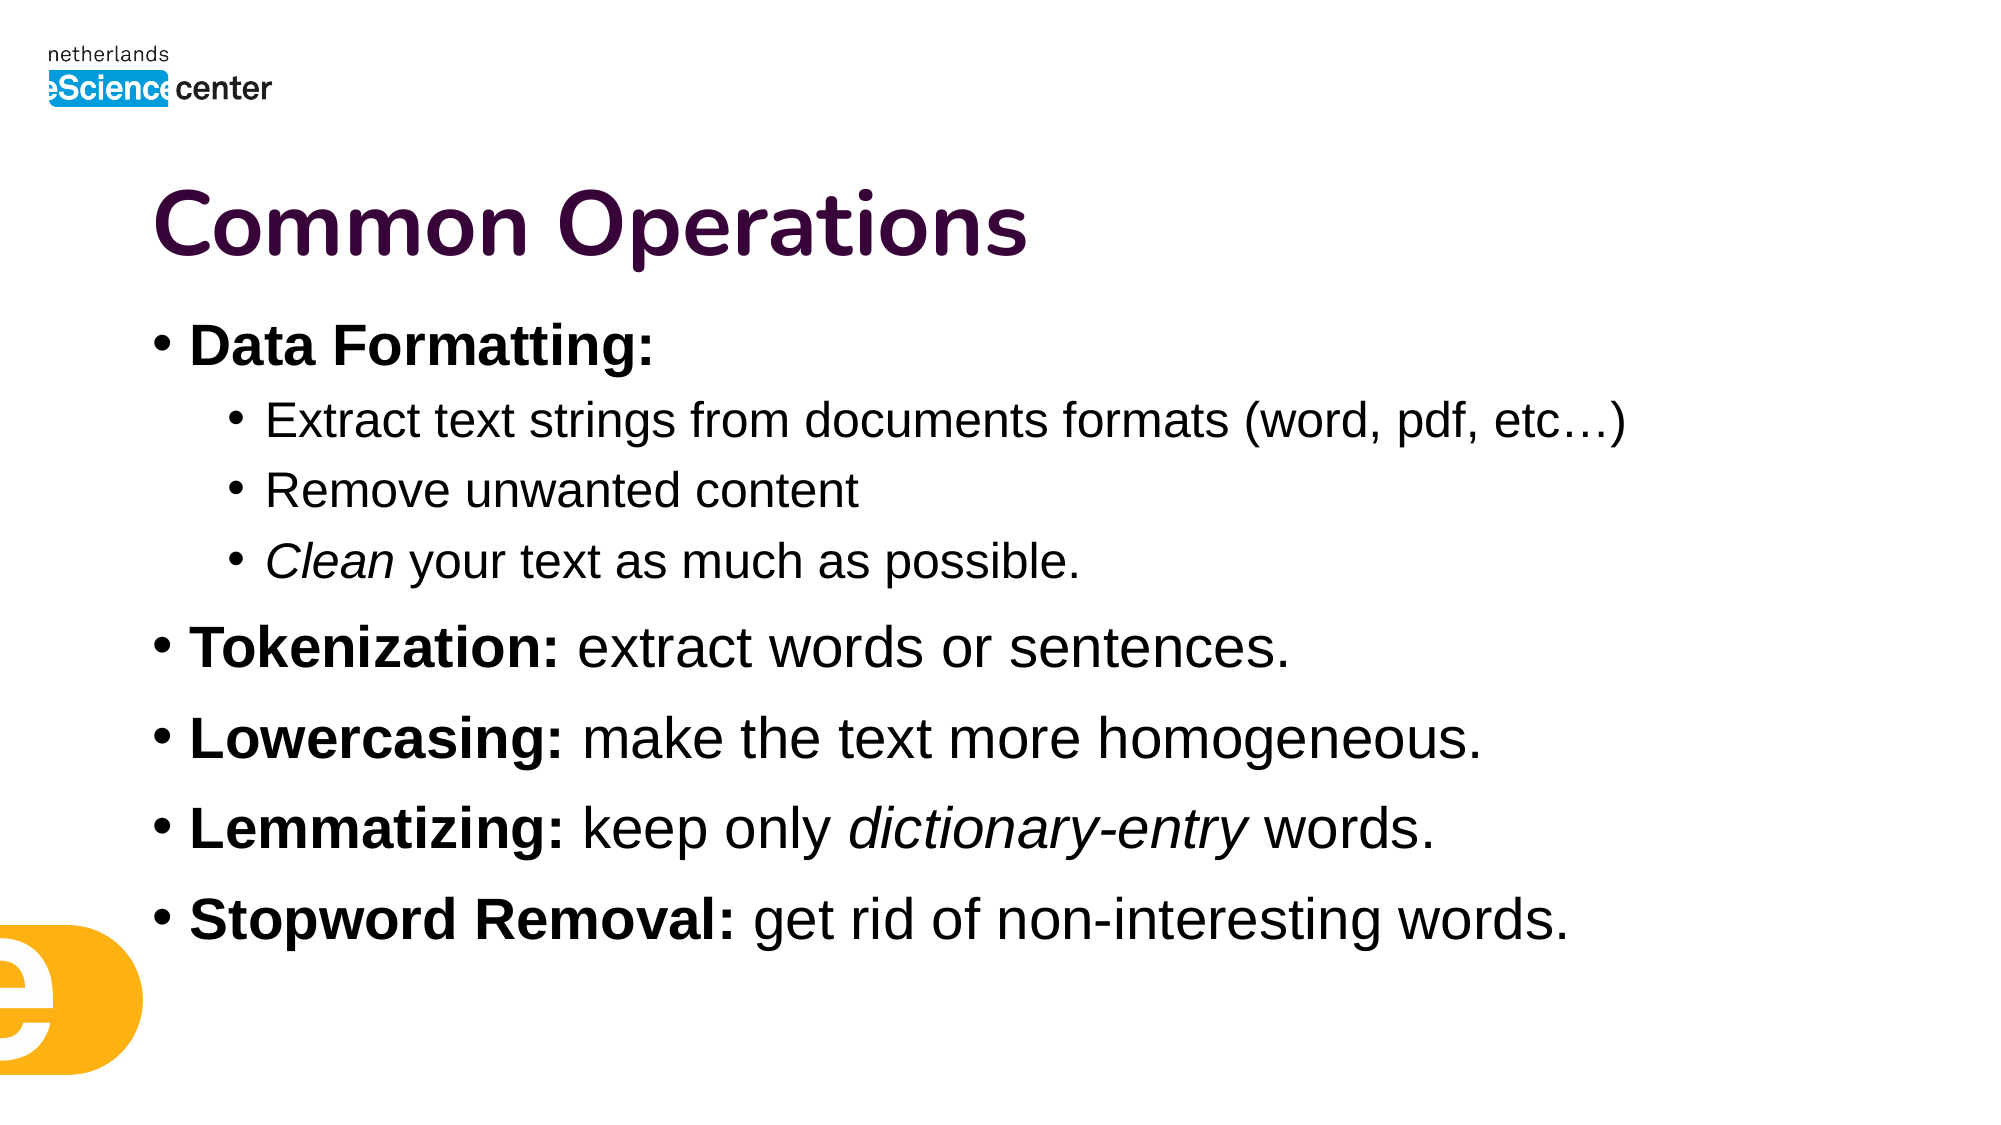

# Common Operations
Data Formatting:
Extract text strings from documents formats (word, pdf, etc…)
Remove unwanted content
Clean your text as much as possible.
Tokenization: extract words or sentences.
Lowercasing: make the text more homogeneous.
Lemmatizing: keep only dictionary-entry words.
Stopword Removal: get rid of non-interesting words.